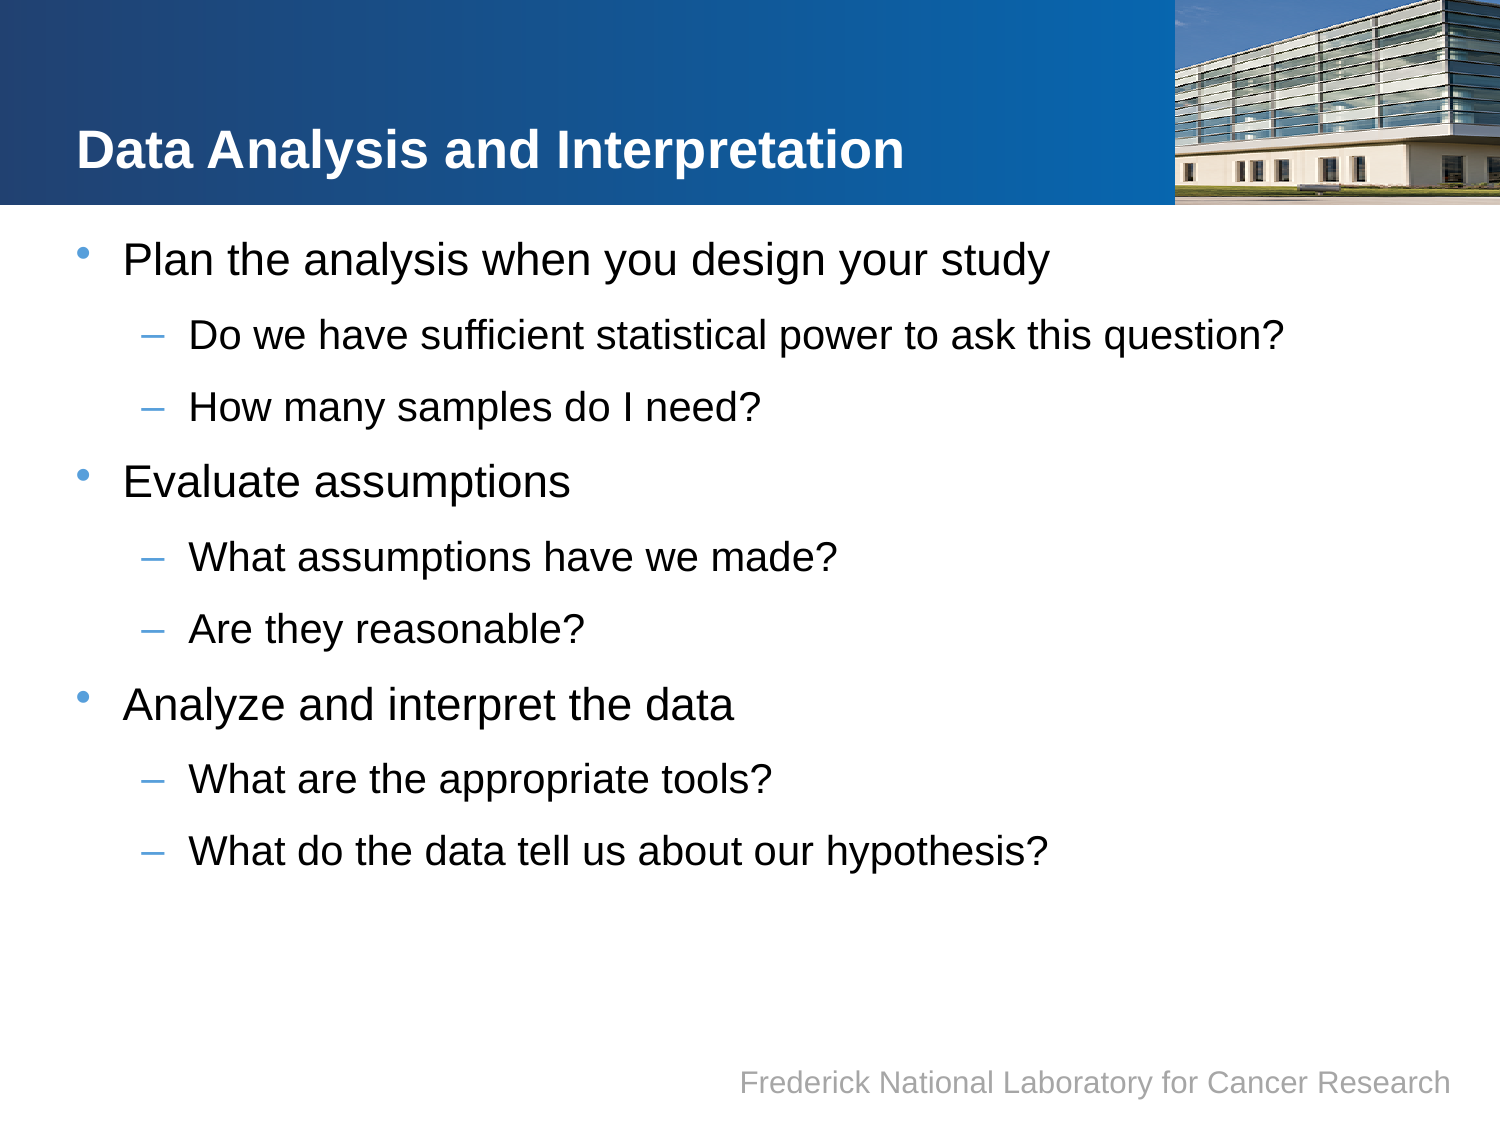

# Data Analysis and Interpretation
Plan the analysis when you design your study
Do we have sufficient statistical power to ask this question?
How many samples do I need?
Evaluate assumptions
What assumptions have we made?
Are they reasonable?
Analyze and interpret the data
What are the appropriate tools?
What do the data tell us about our hypothesis?